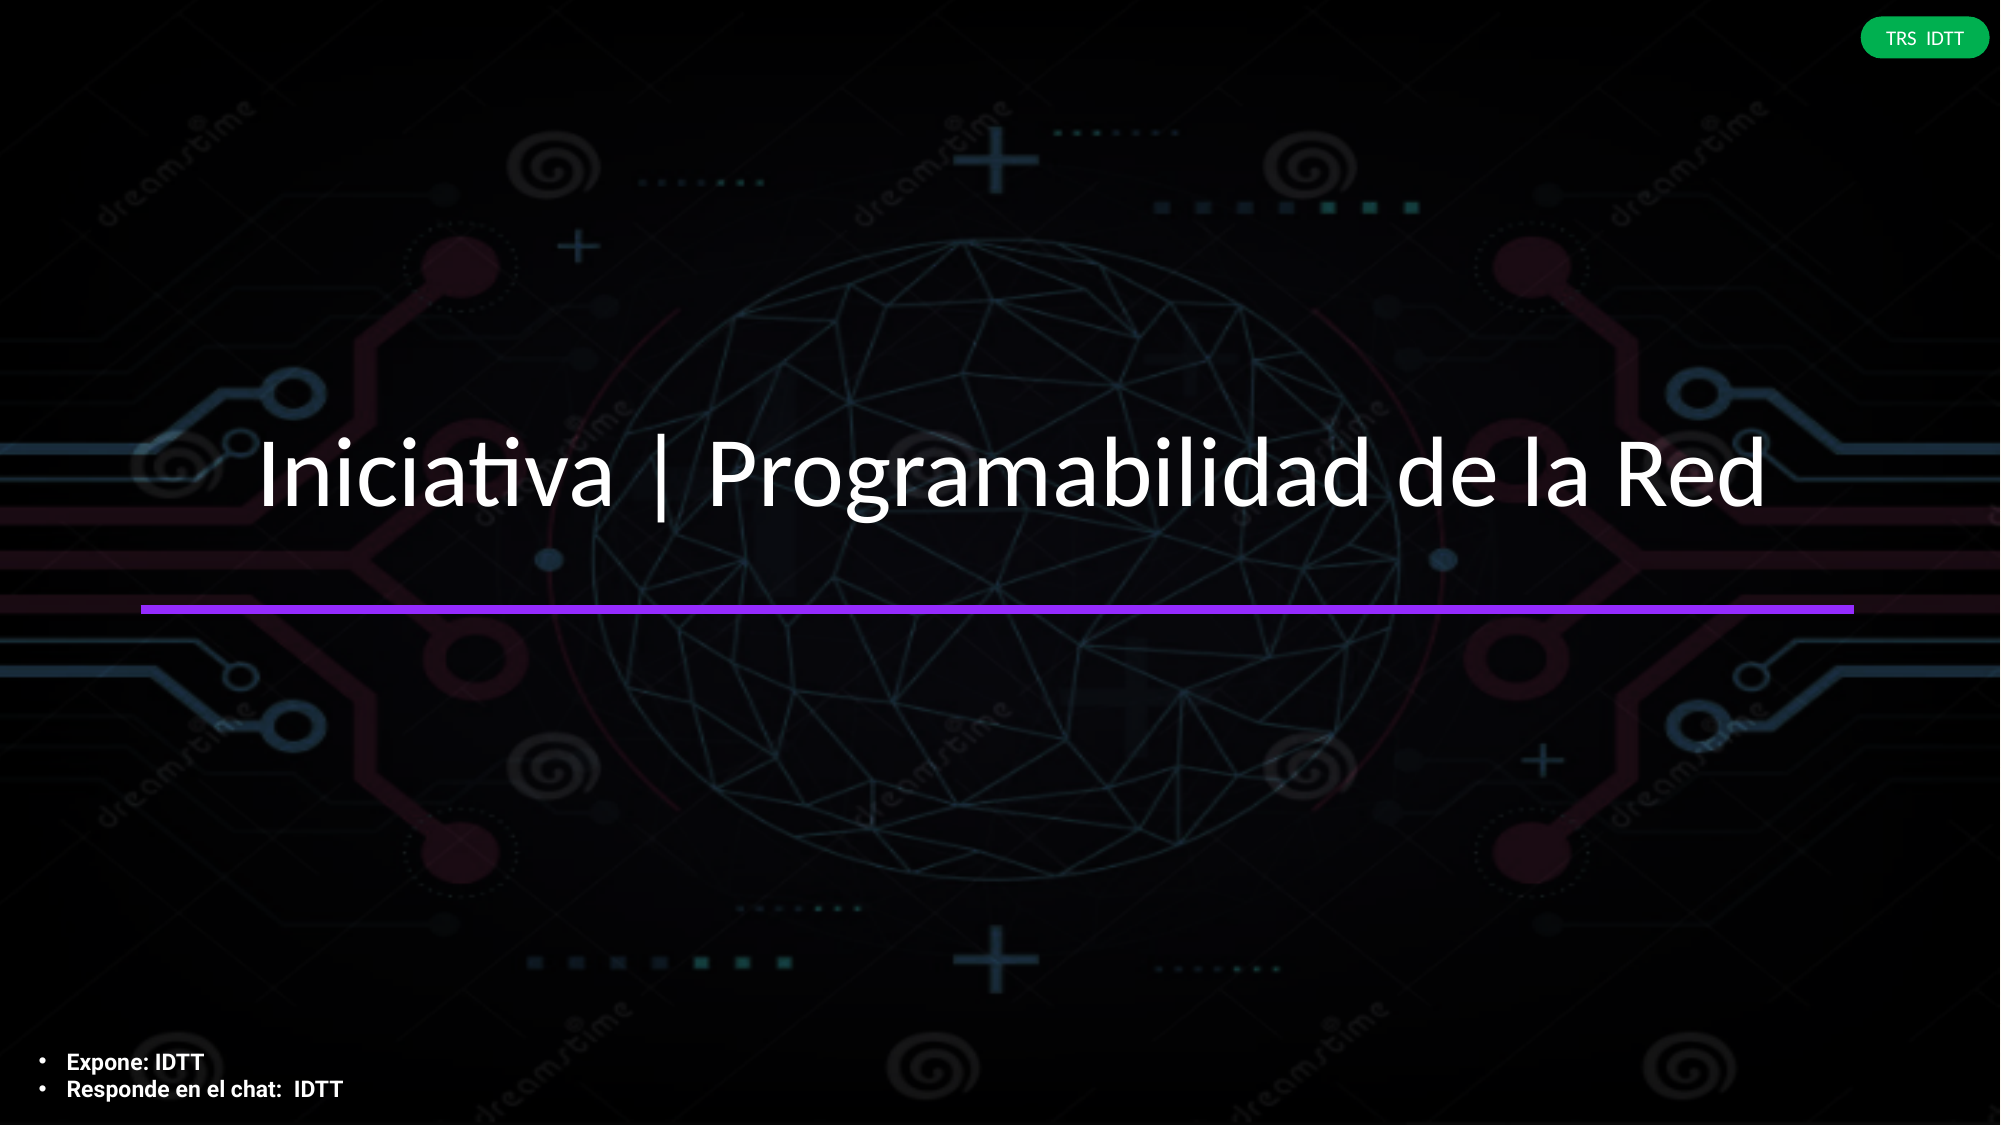

TRS  IDTT
# Iniciativa | Programabilidad de la Red
Expone: IDTT
Responde en el chat:  IDTT